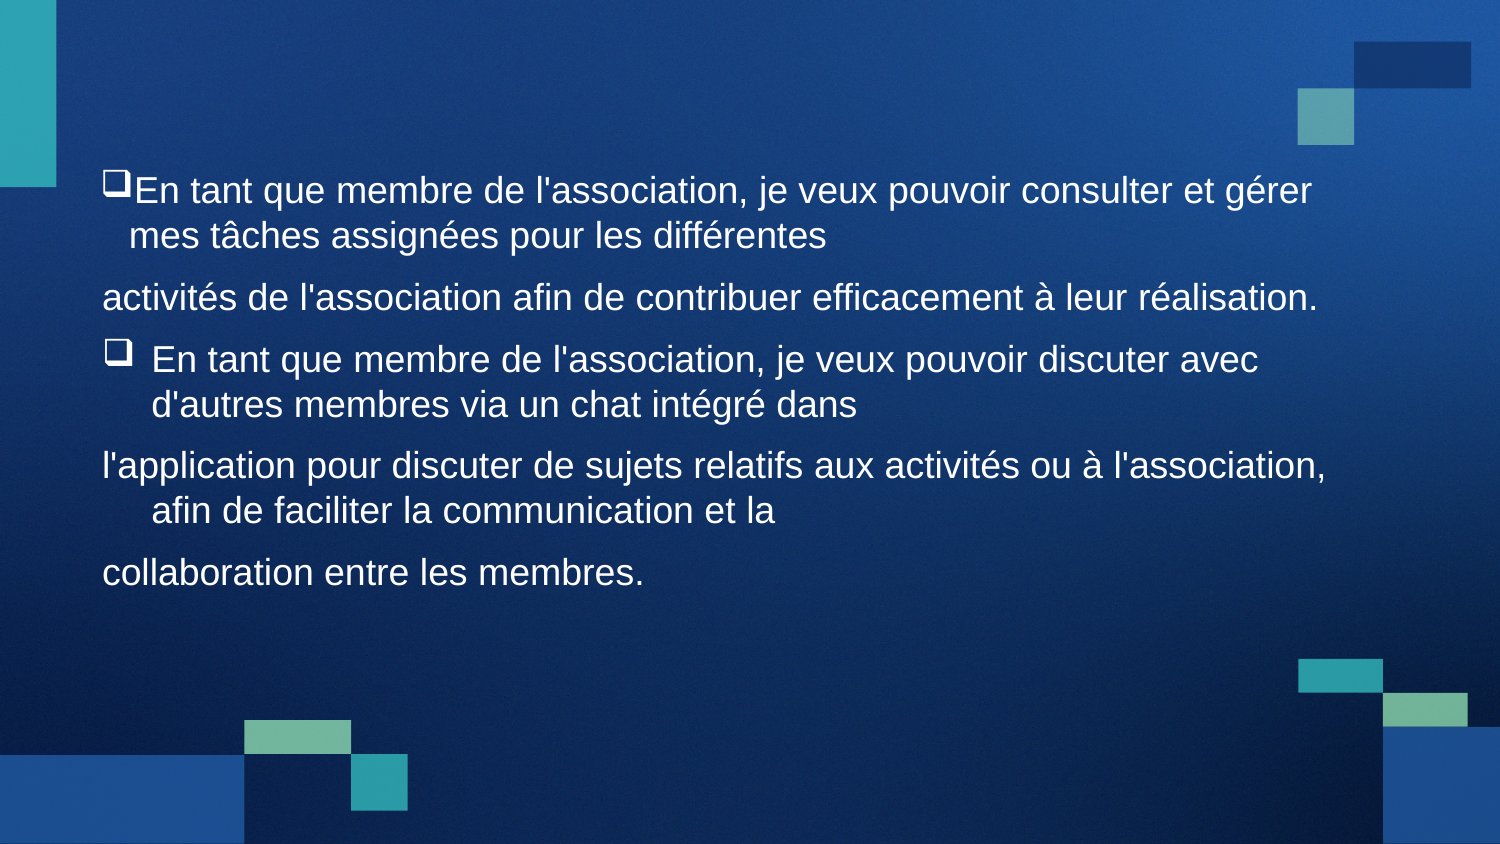

En tant que membre de l'association, je veux pouvoir consulter et gérer mes tâches assignées pour les différentes
activités de l'association afin de contribuer efficacement à leur réalisation.
En tant que membre de l'association, je veux pouvoir discuter avec d'autres membres via un chat intégré dans
l'application pour discuter de sujets relatifs aux activités ou à l'association, afin de faciliter la communication et la
collaboration entre les membres.